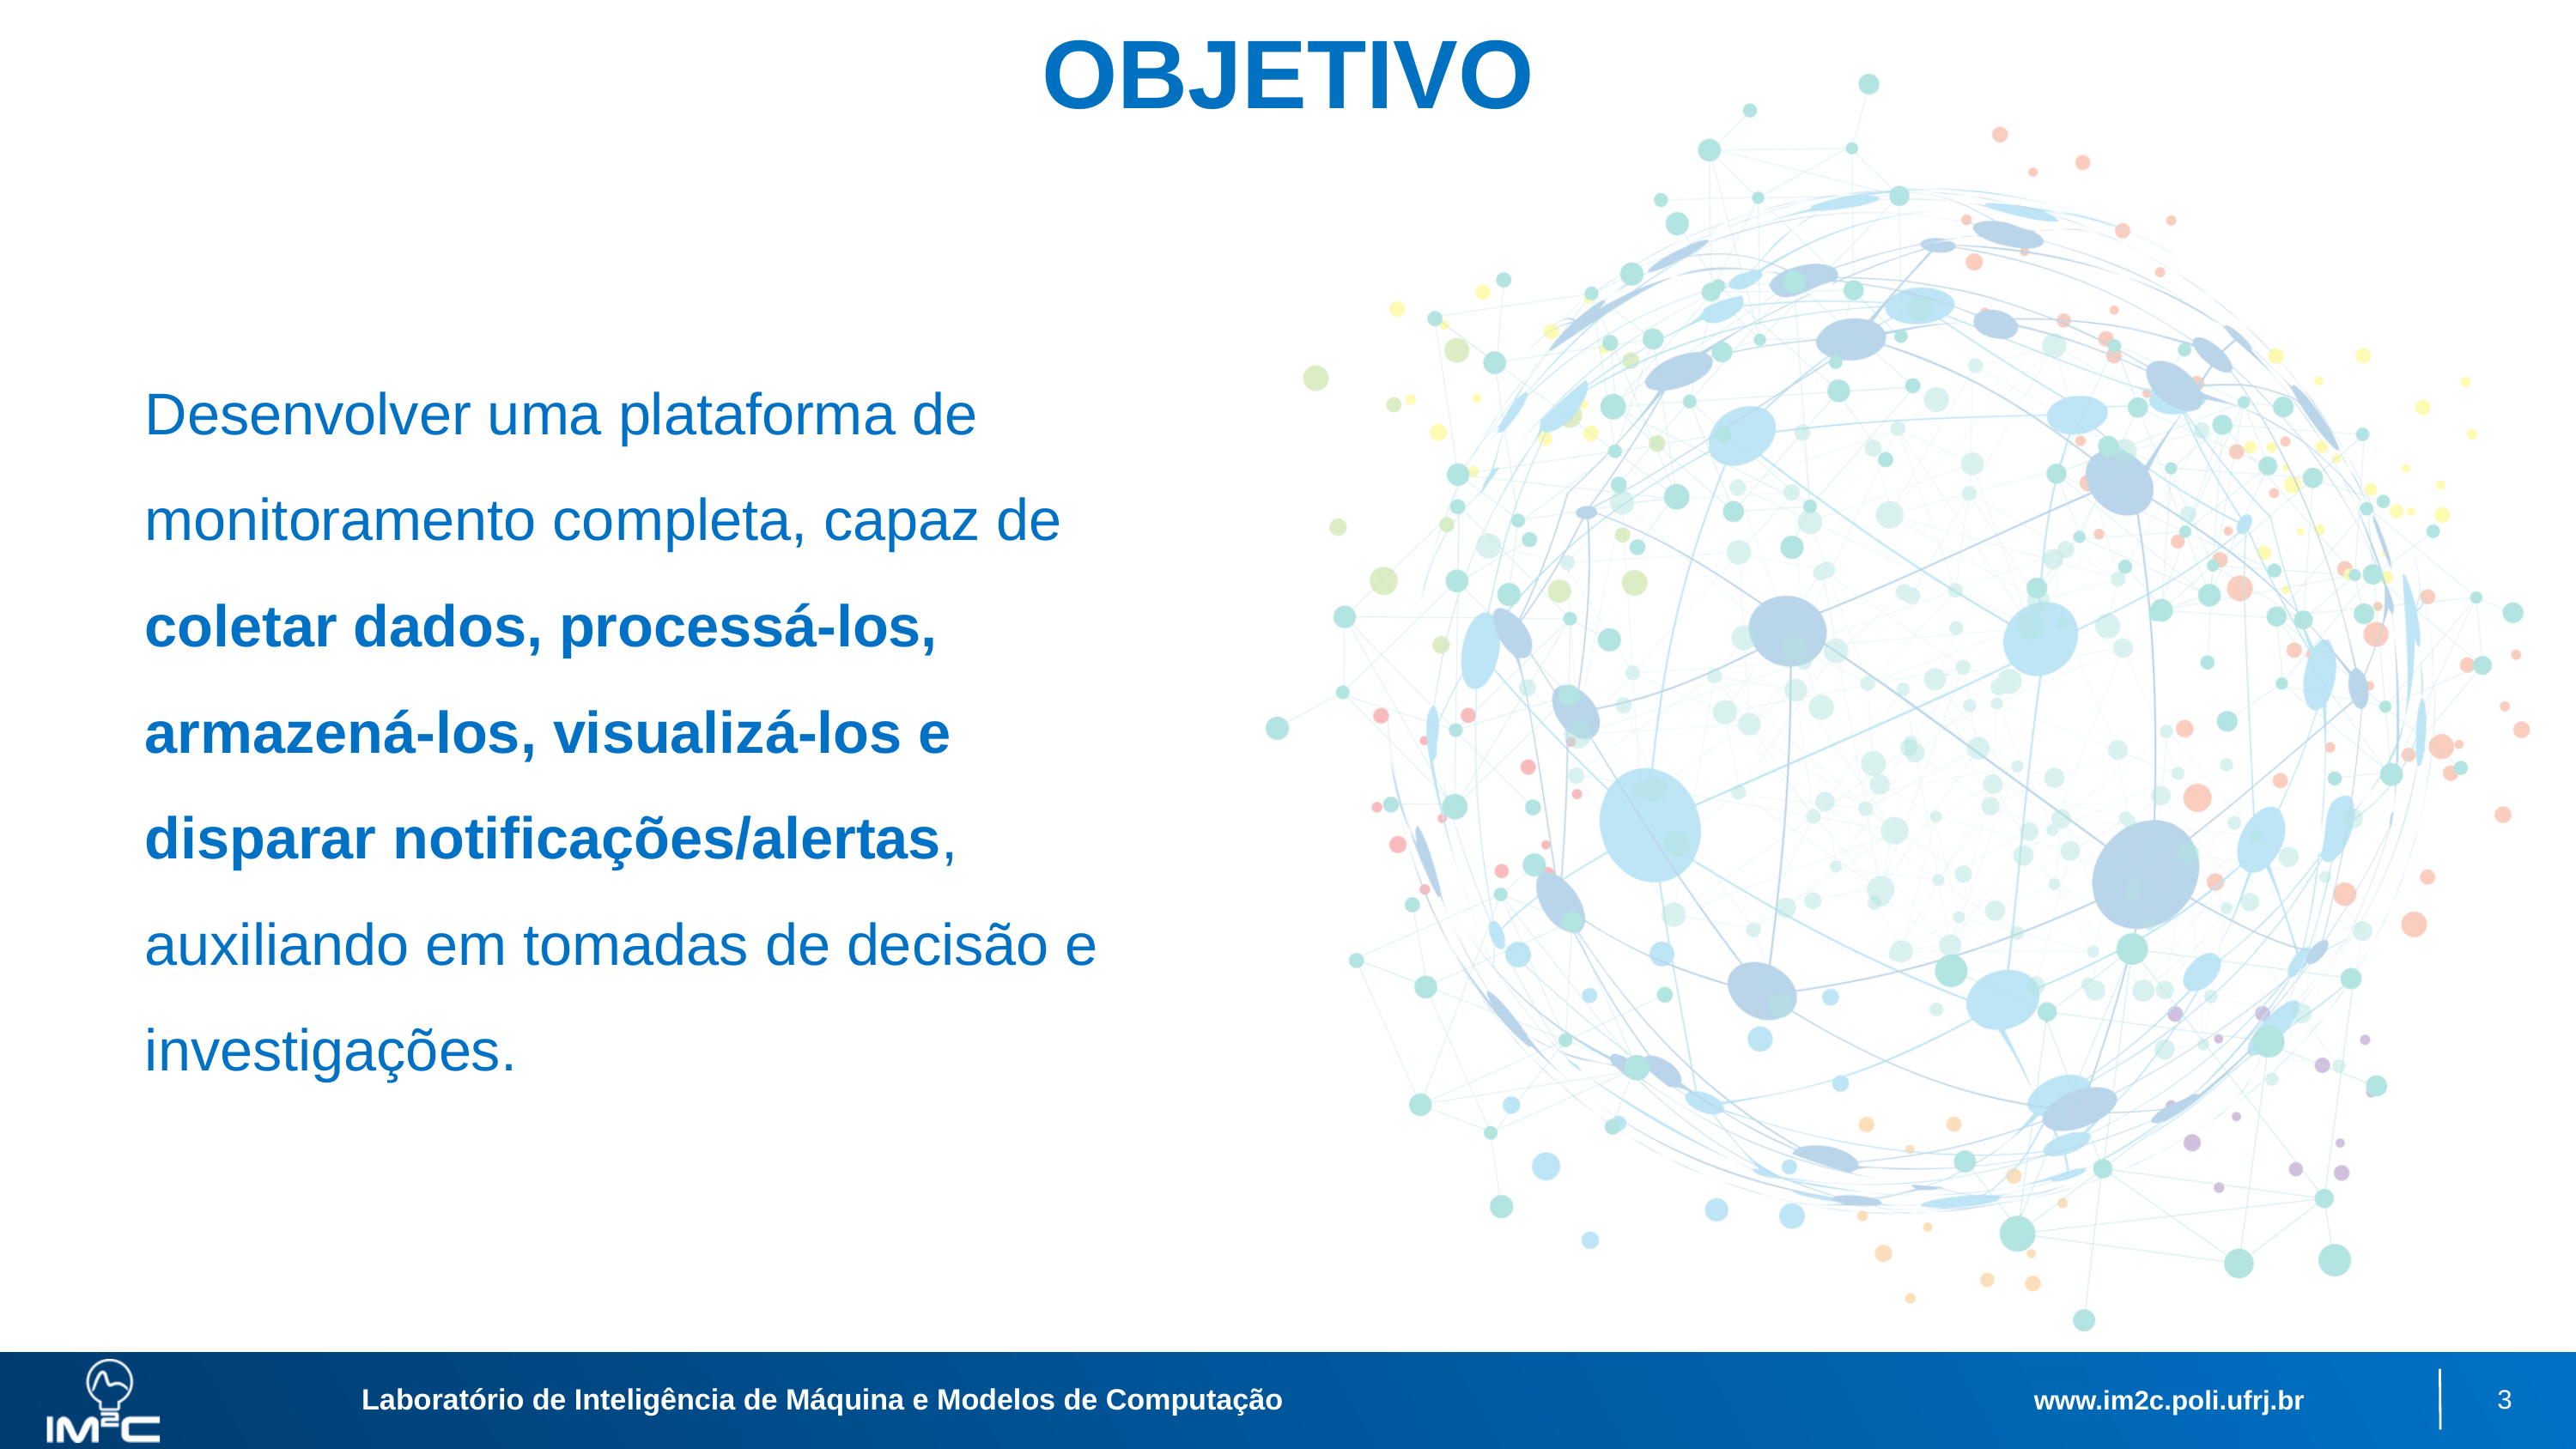

OBJETIVO

Desenvolver uma plataforma de monitoramento completa, capaz de coletar dados, processá-los, armazená-los, visualizá-los e disparar notificações/alertas, auxiliando em tomadas de decisão e investigações.

Laboratório de Inteligência de Máquina e Modelos de Computação

www.im2c.poli.ufrj.br

3